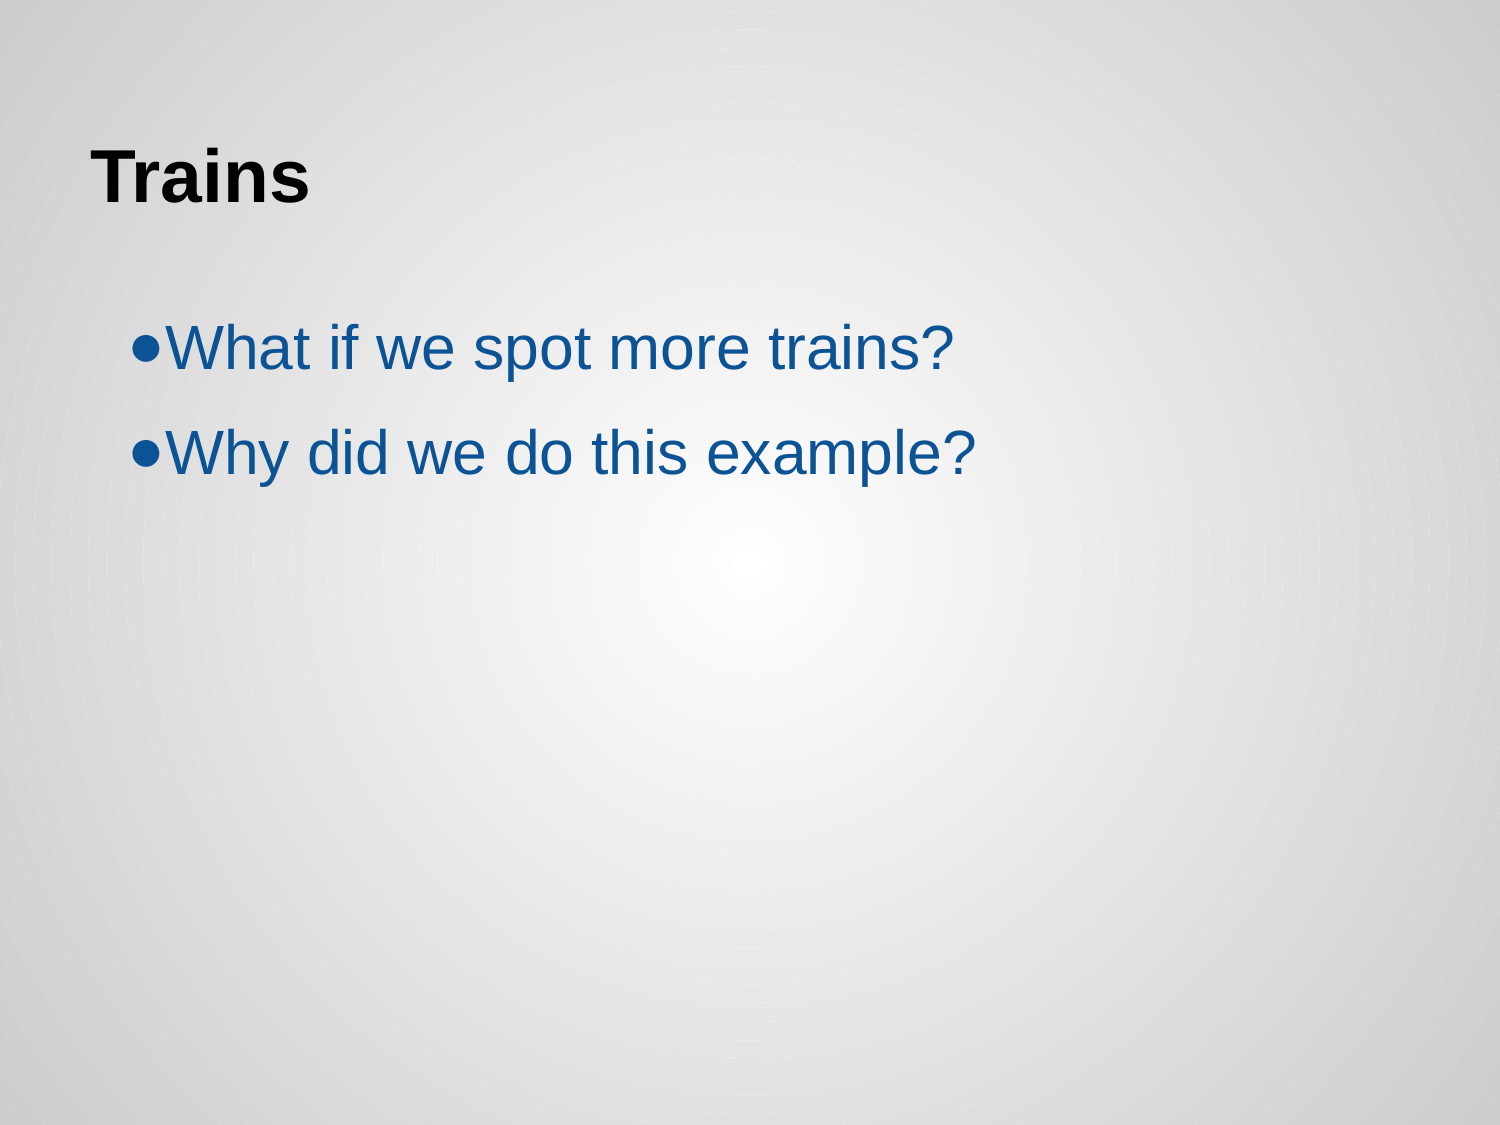

# Trains

What if we spot more trains?

Why did we do this example?